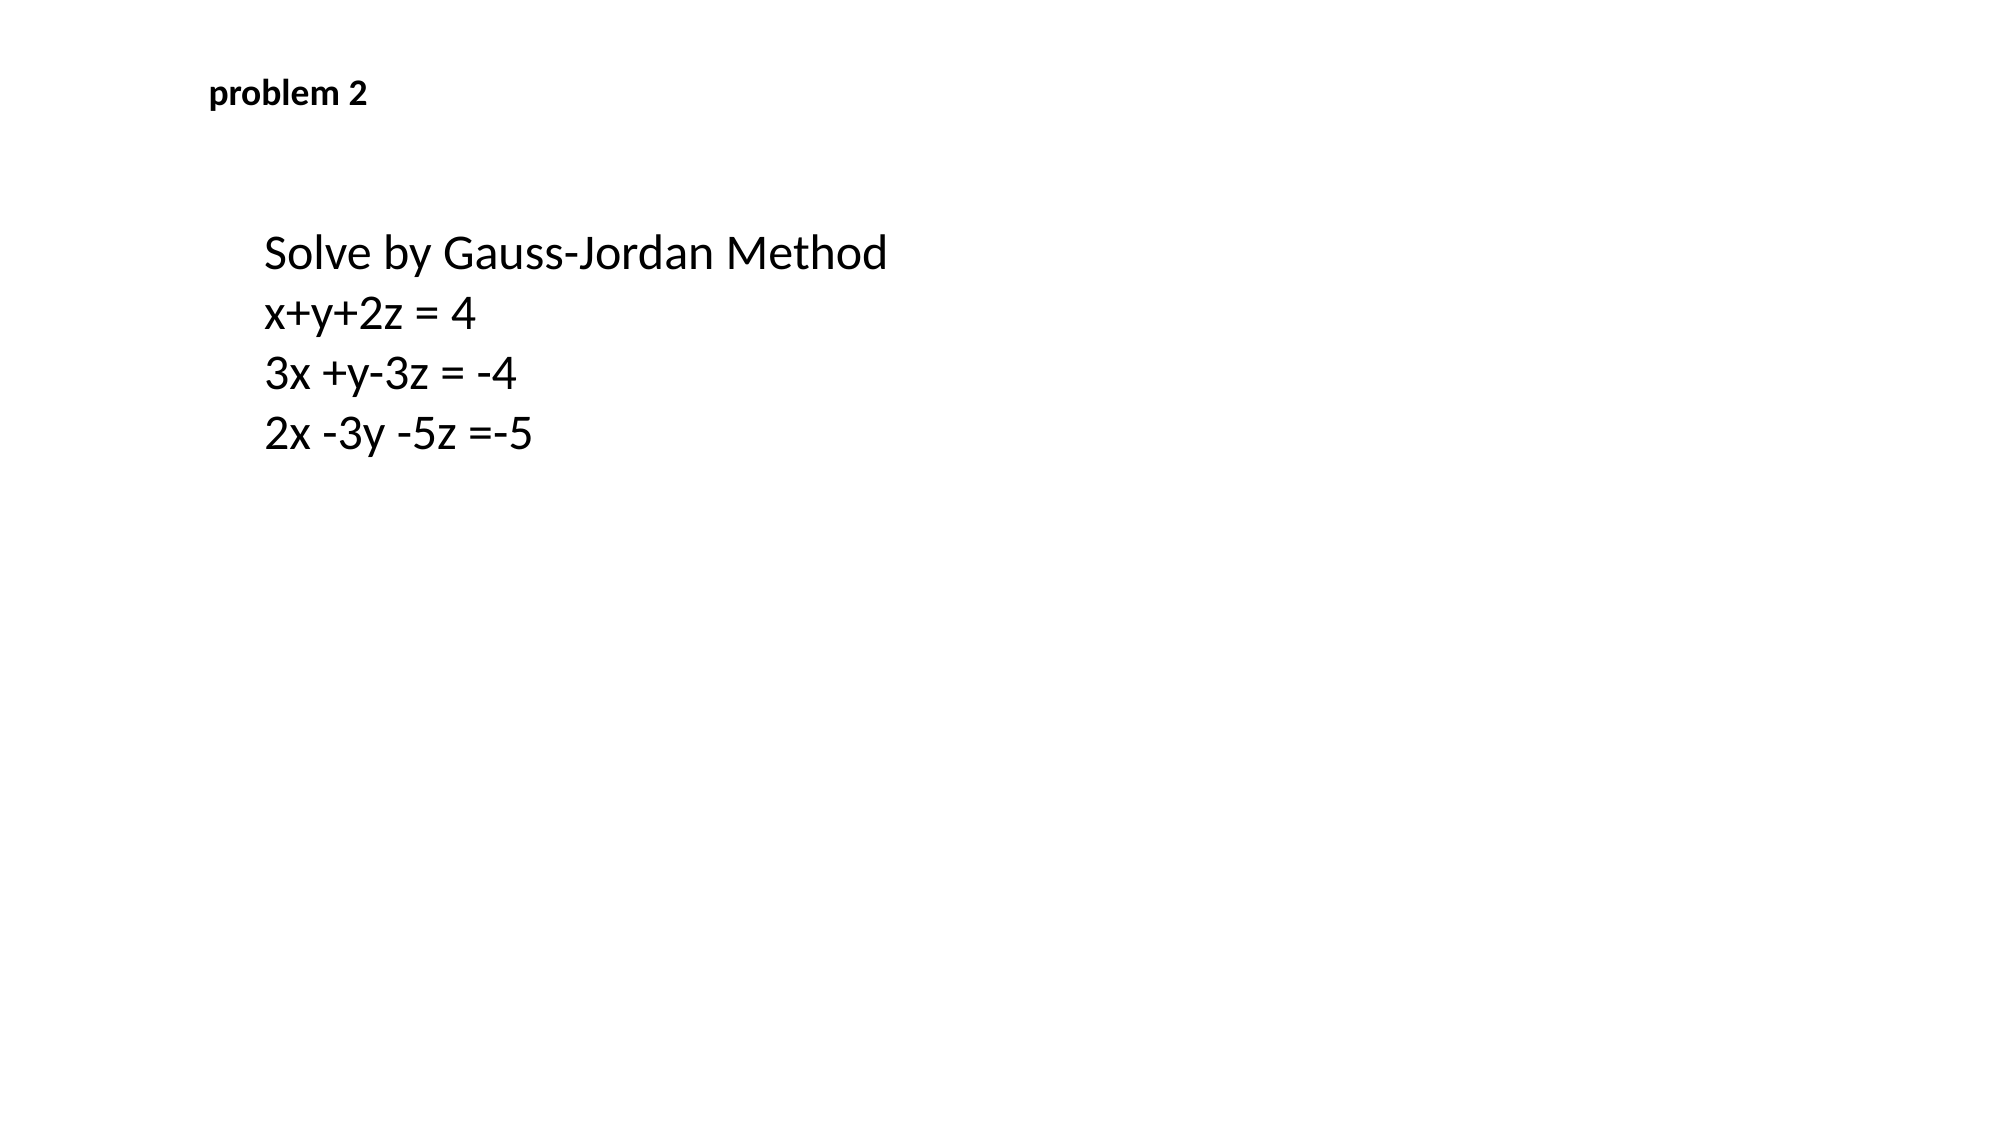

problem 2
Solve by Gauss-Jordan Method
x+y+2z = 4
3x +y-3z = -4
2x -3y -5z =-5